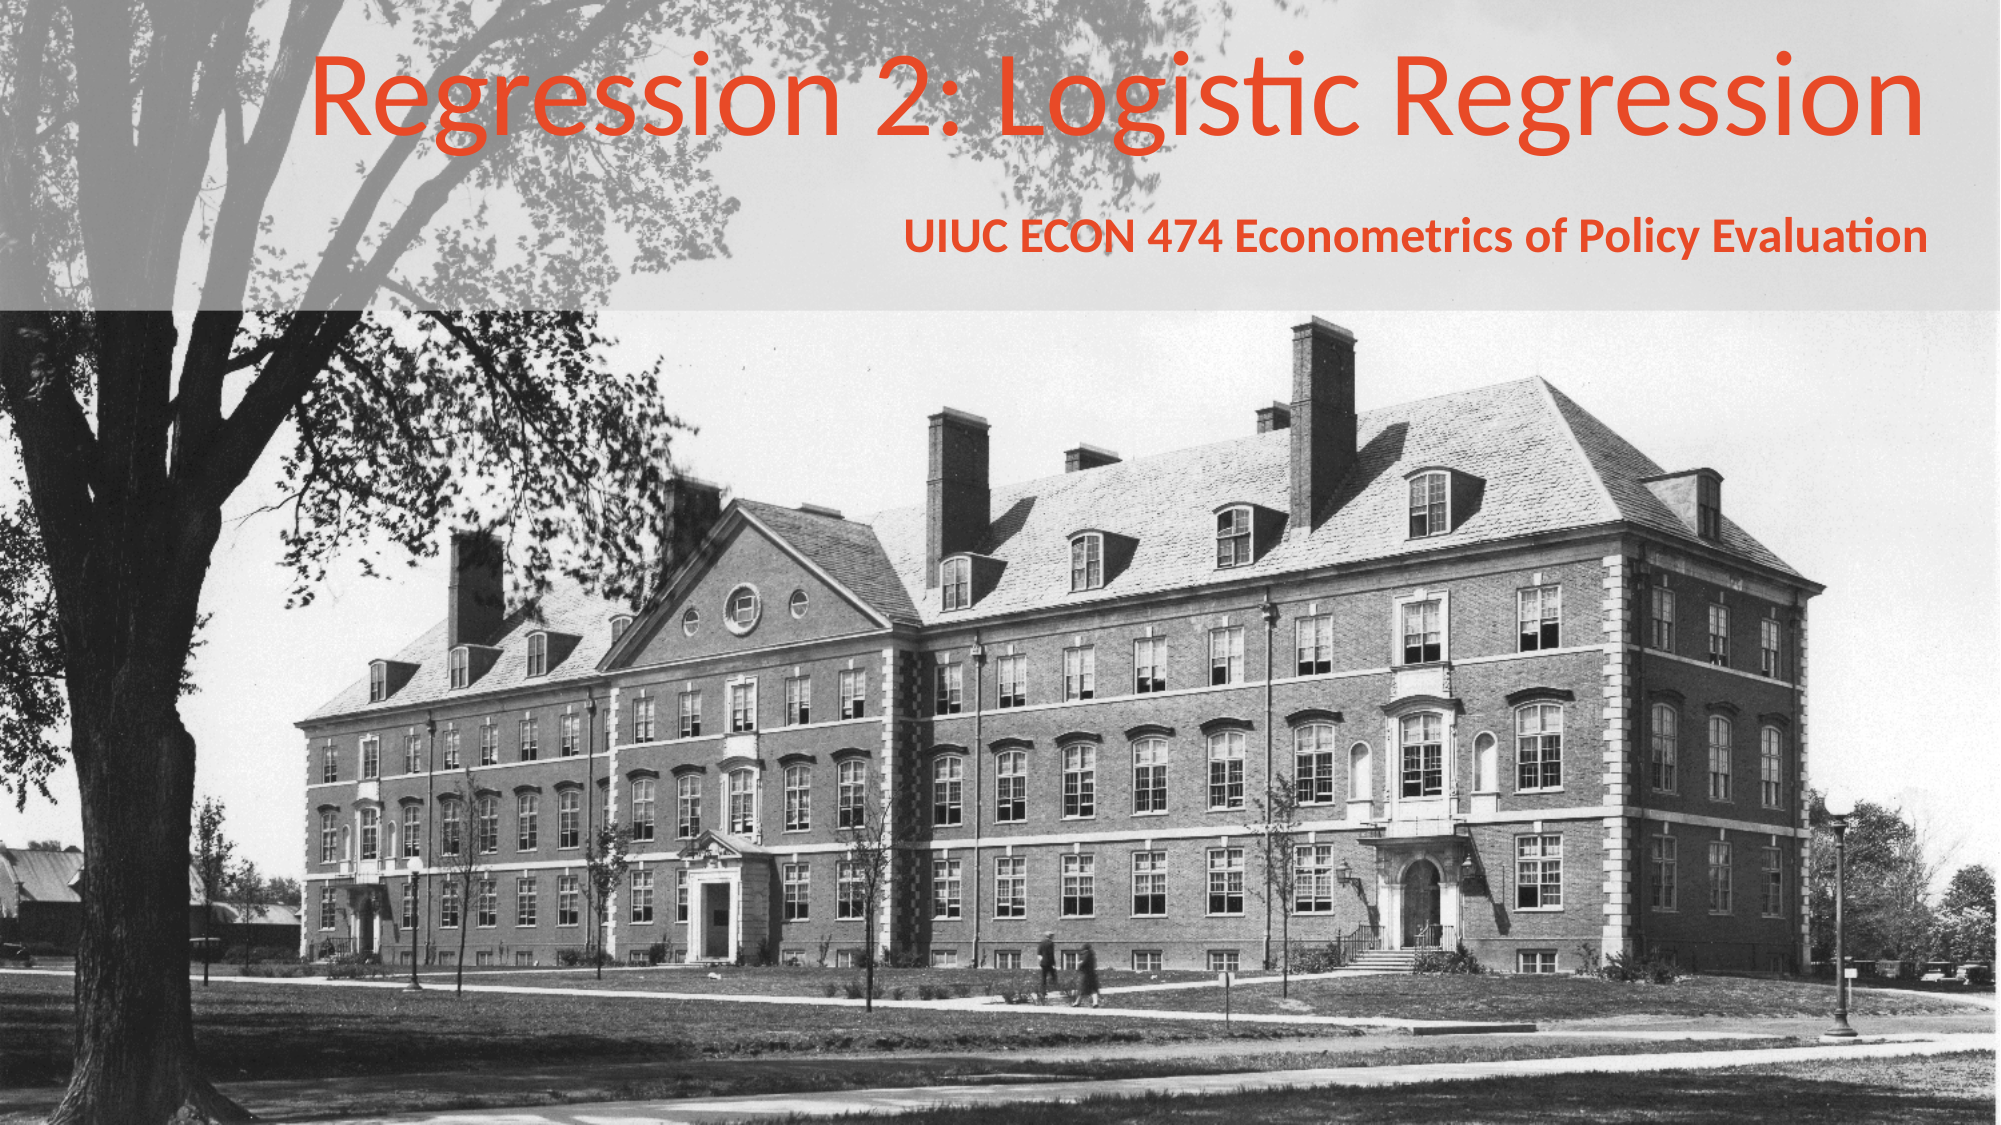

# Regression 2: Logistic Regression
UIUC ECON 474 Econometrics of Policy Evaluation